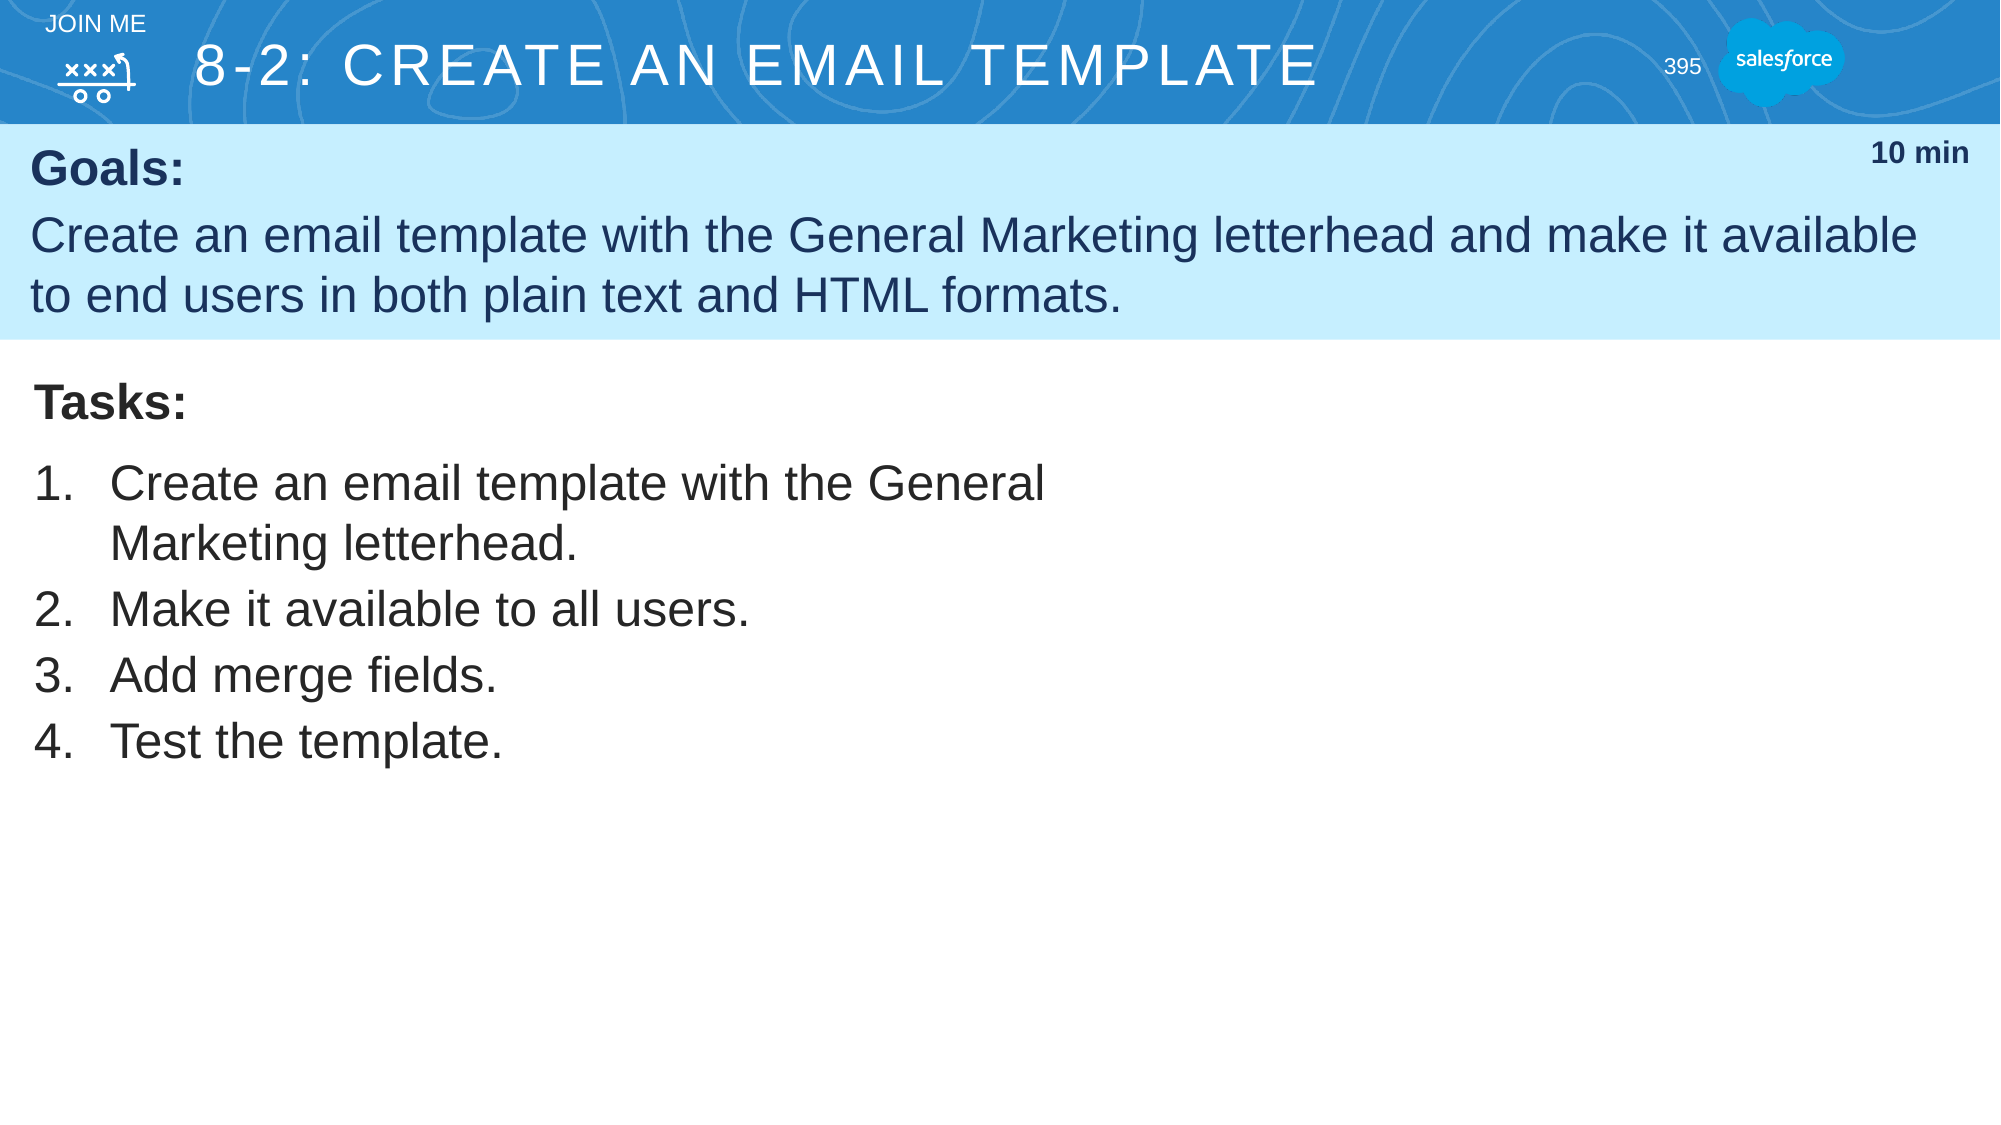

JOIN ME
# 8-2: Create an Email Template
395
Goals:
Create an email template with the General Marketing letterhead and make it available to end users in both plain text and HTML formats.
10 min
Tasks:
Create an email template with the General Marketing letterhead.
Make it available to all users.
Add merge fields.
Test the template.